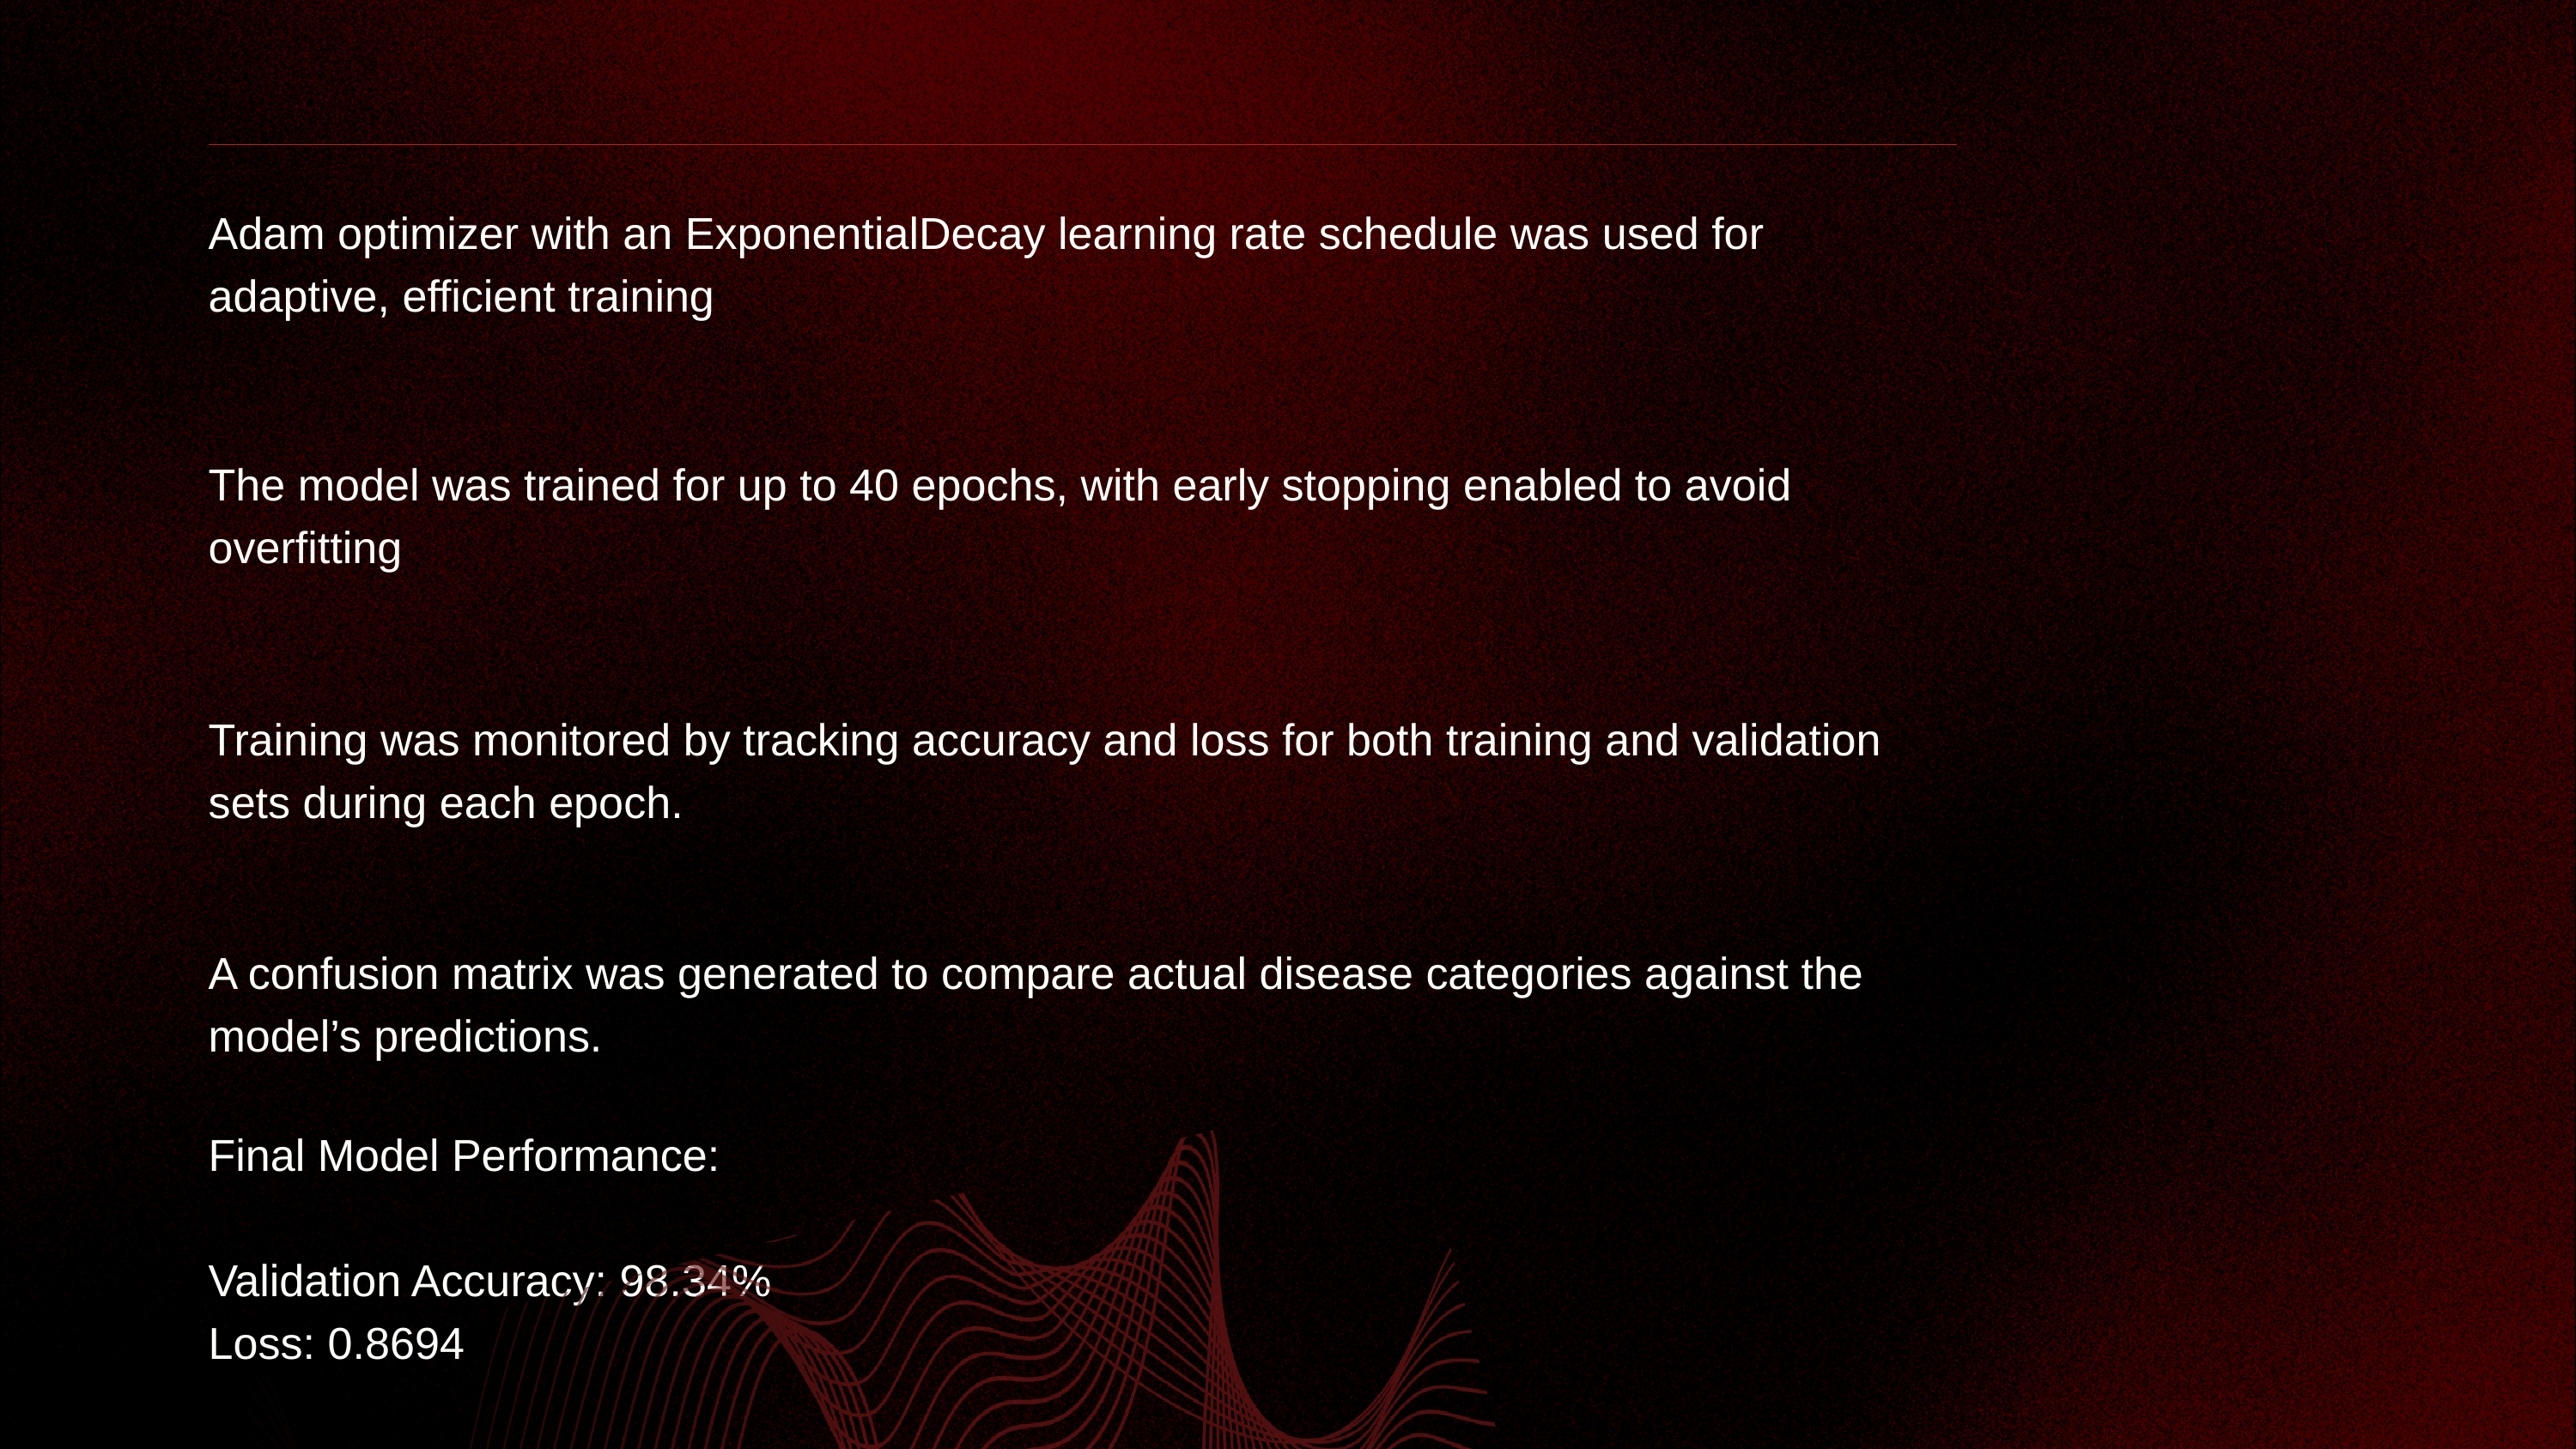

| Adam optimizer with an ExponentialDecay learning rate schedule was used for adaptive, efficient training |
| --- |
| The model was trained for up to 40 epochs, with early stopping enabled to avoid overfitting |
| Training was monitored by tracking accuracy and loss for both training and validation sets during each epoch. |
| A confusion matrix was generated to compare actual disease categories against the model’s predictions. |
| Final Model Performance: Validation Accuracy: 98.34% Loss: 0.8694 |